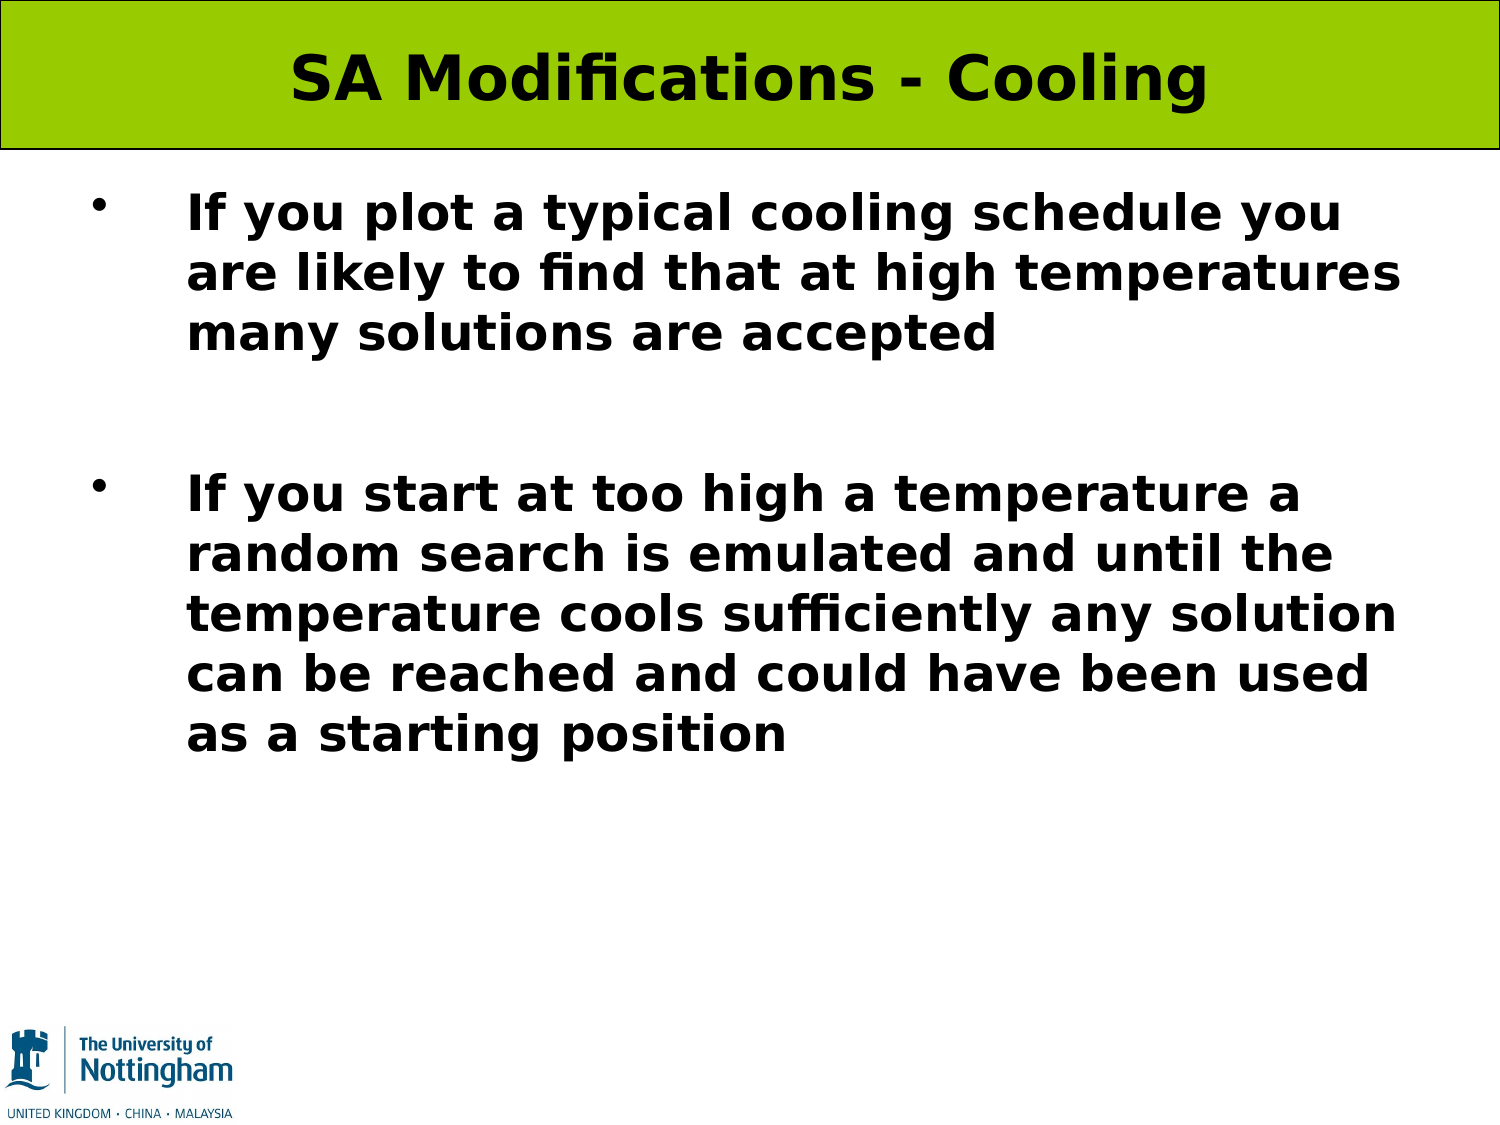

# SA Modifications - Cooling
If you plot a typical cooling schedule you are likely to find that at high temperatures many solutions are accepted

If you start at too high a temperature a random search is emulated and until the temperature cools sufficiently any solution can be reached and could have been used as a starting position